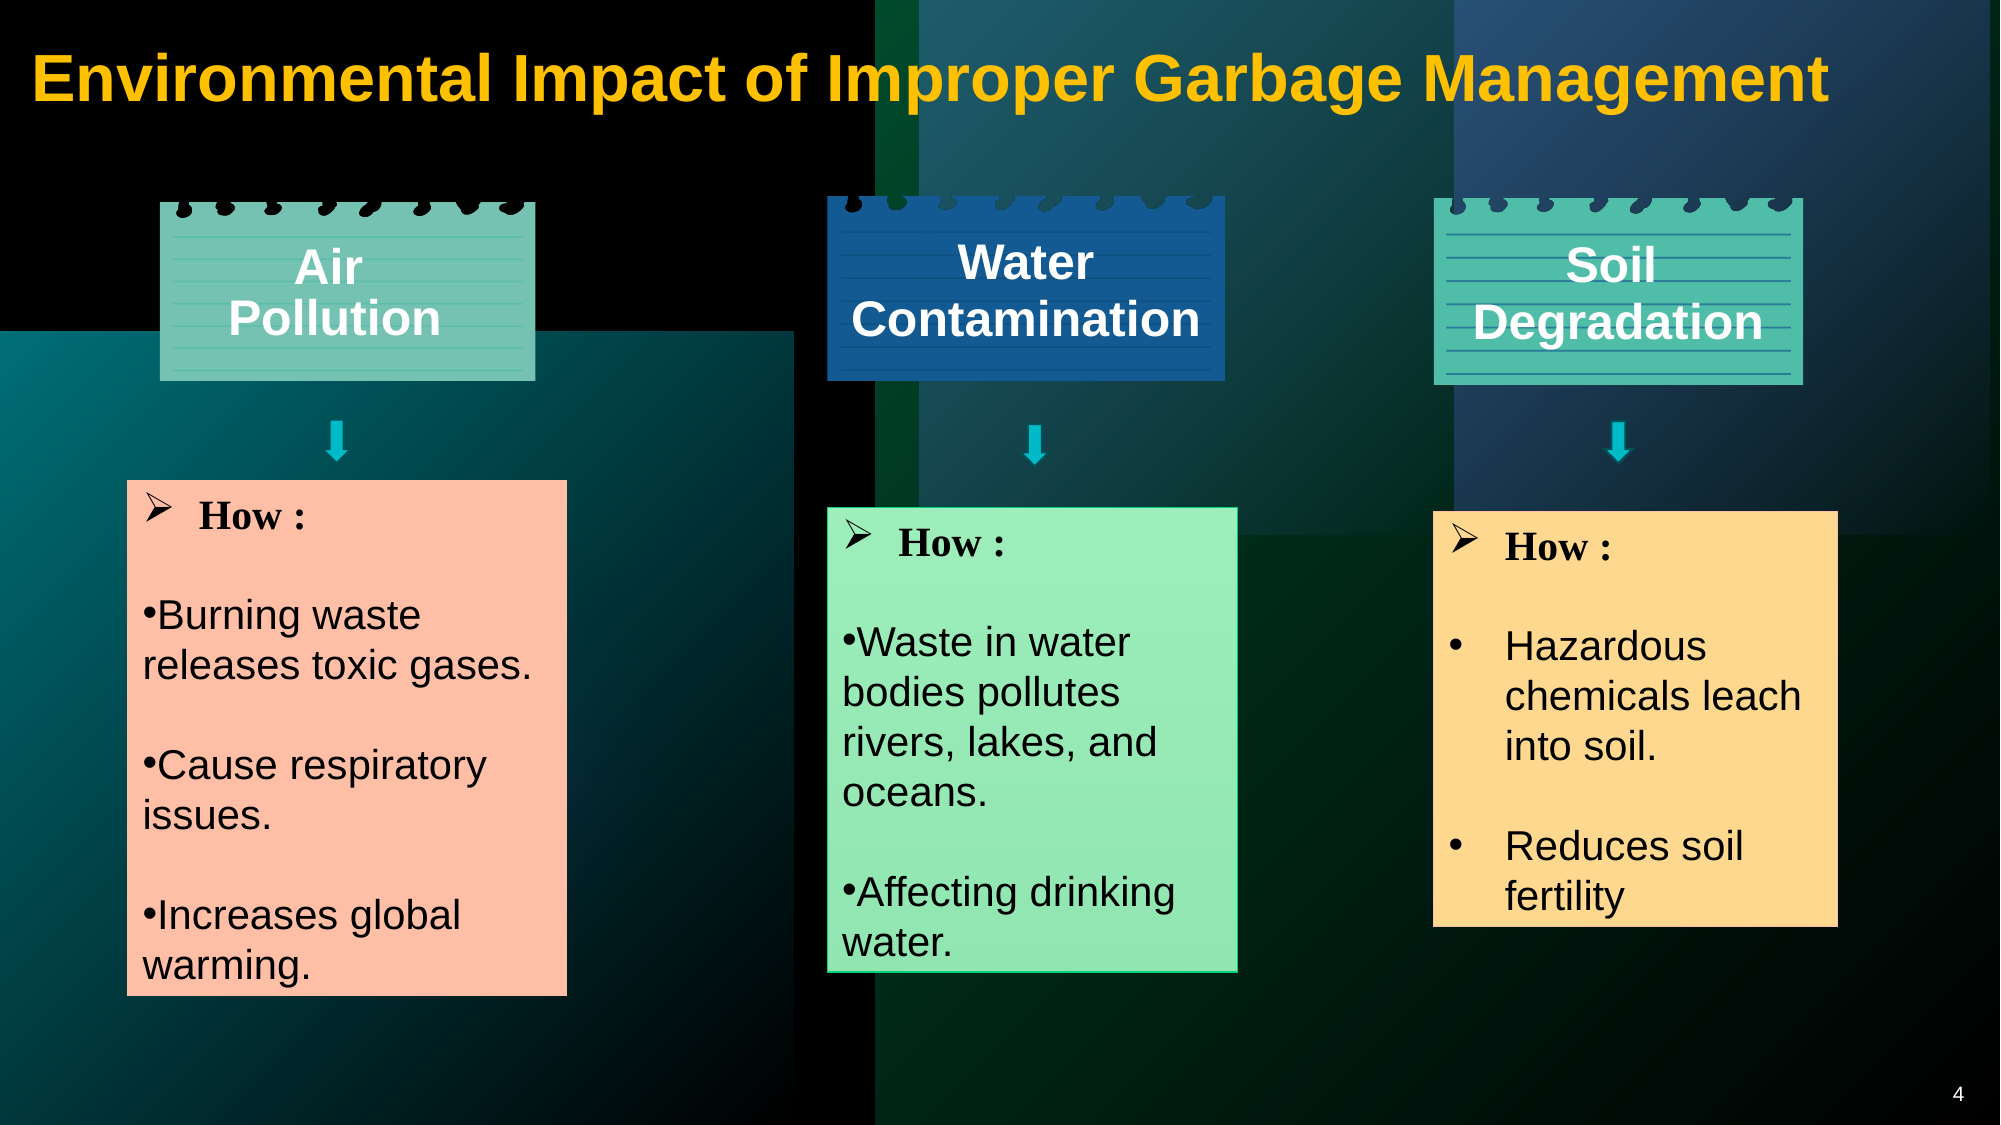

Environmental Impact of Improper Garbage Management

Water Contamination
Soil
Degradation
Air
 Pollution

How :

Burning waste releases toxic gases.

Cause respiratory issues.

Increases global warming.
How :

Waste in water bodies pollutes rivers, lakes, and oceans.

Affecting drinking water.
How :

Hazardous chemicals leach into soil.

Reduces soil fertility
4